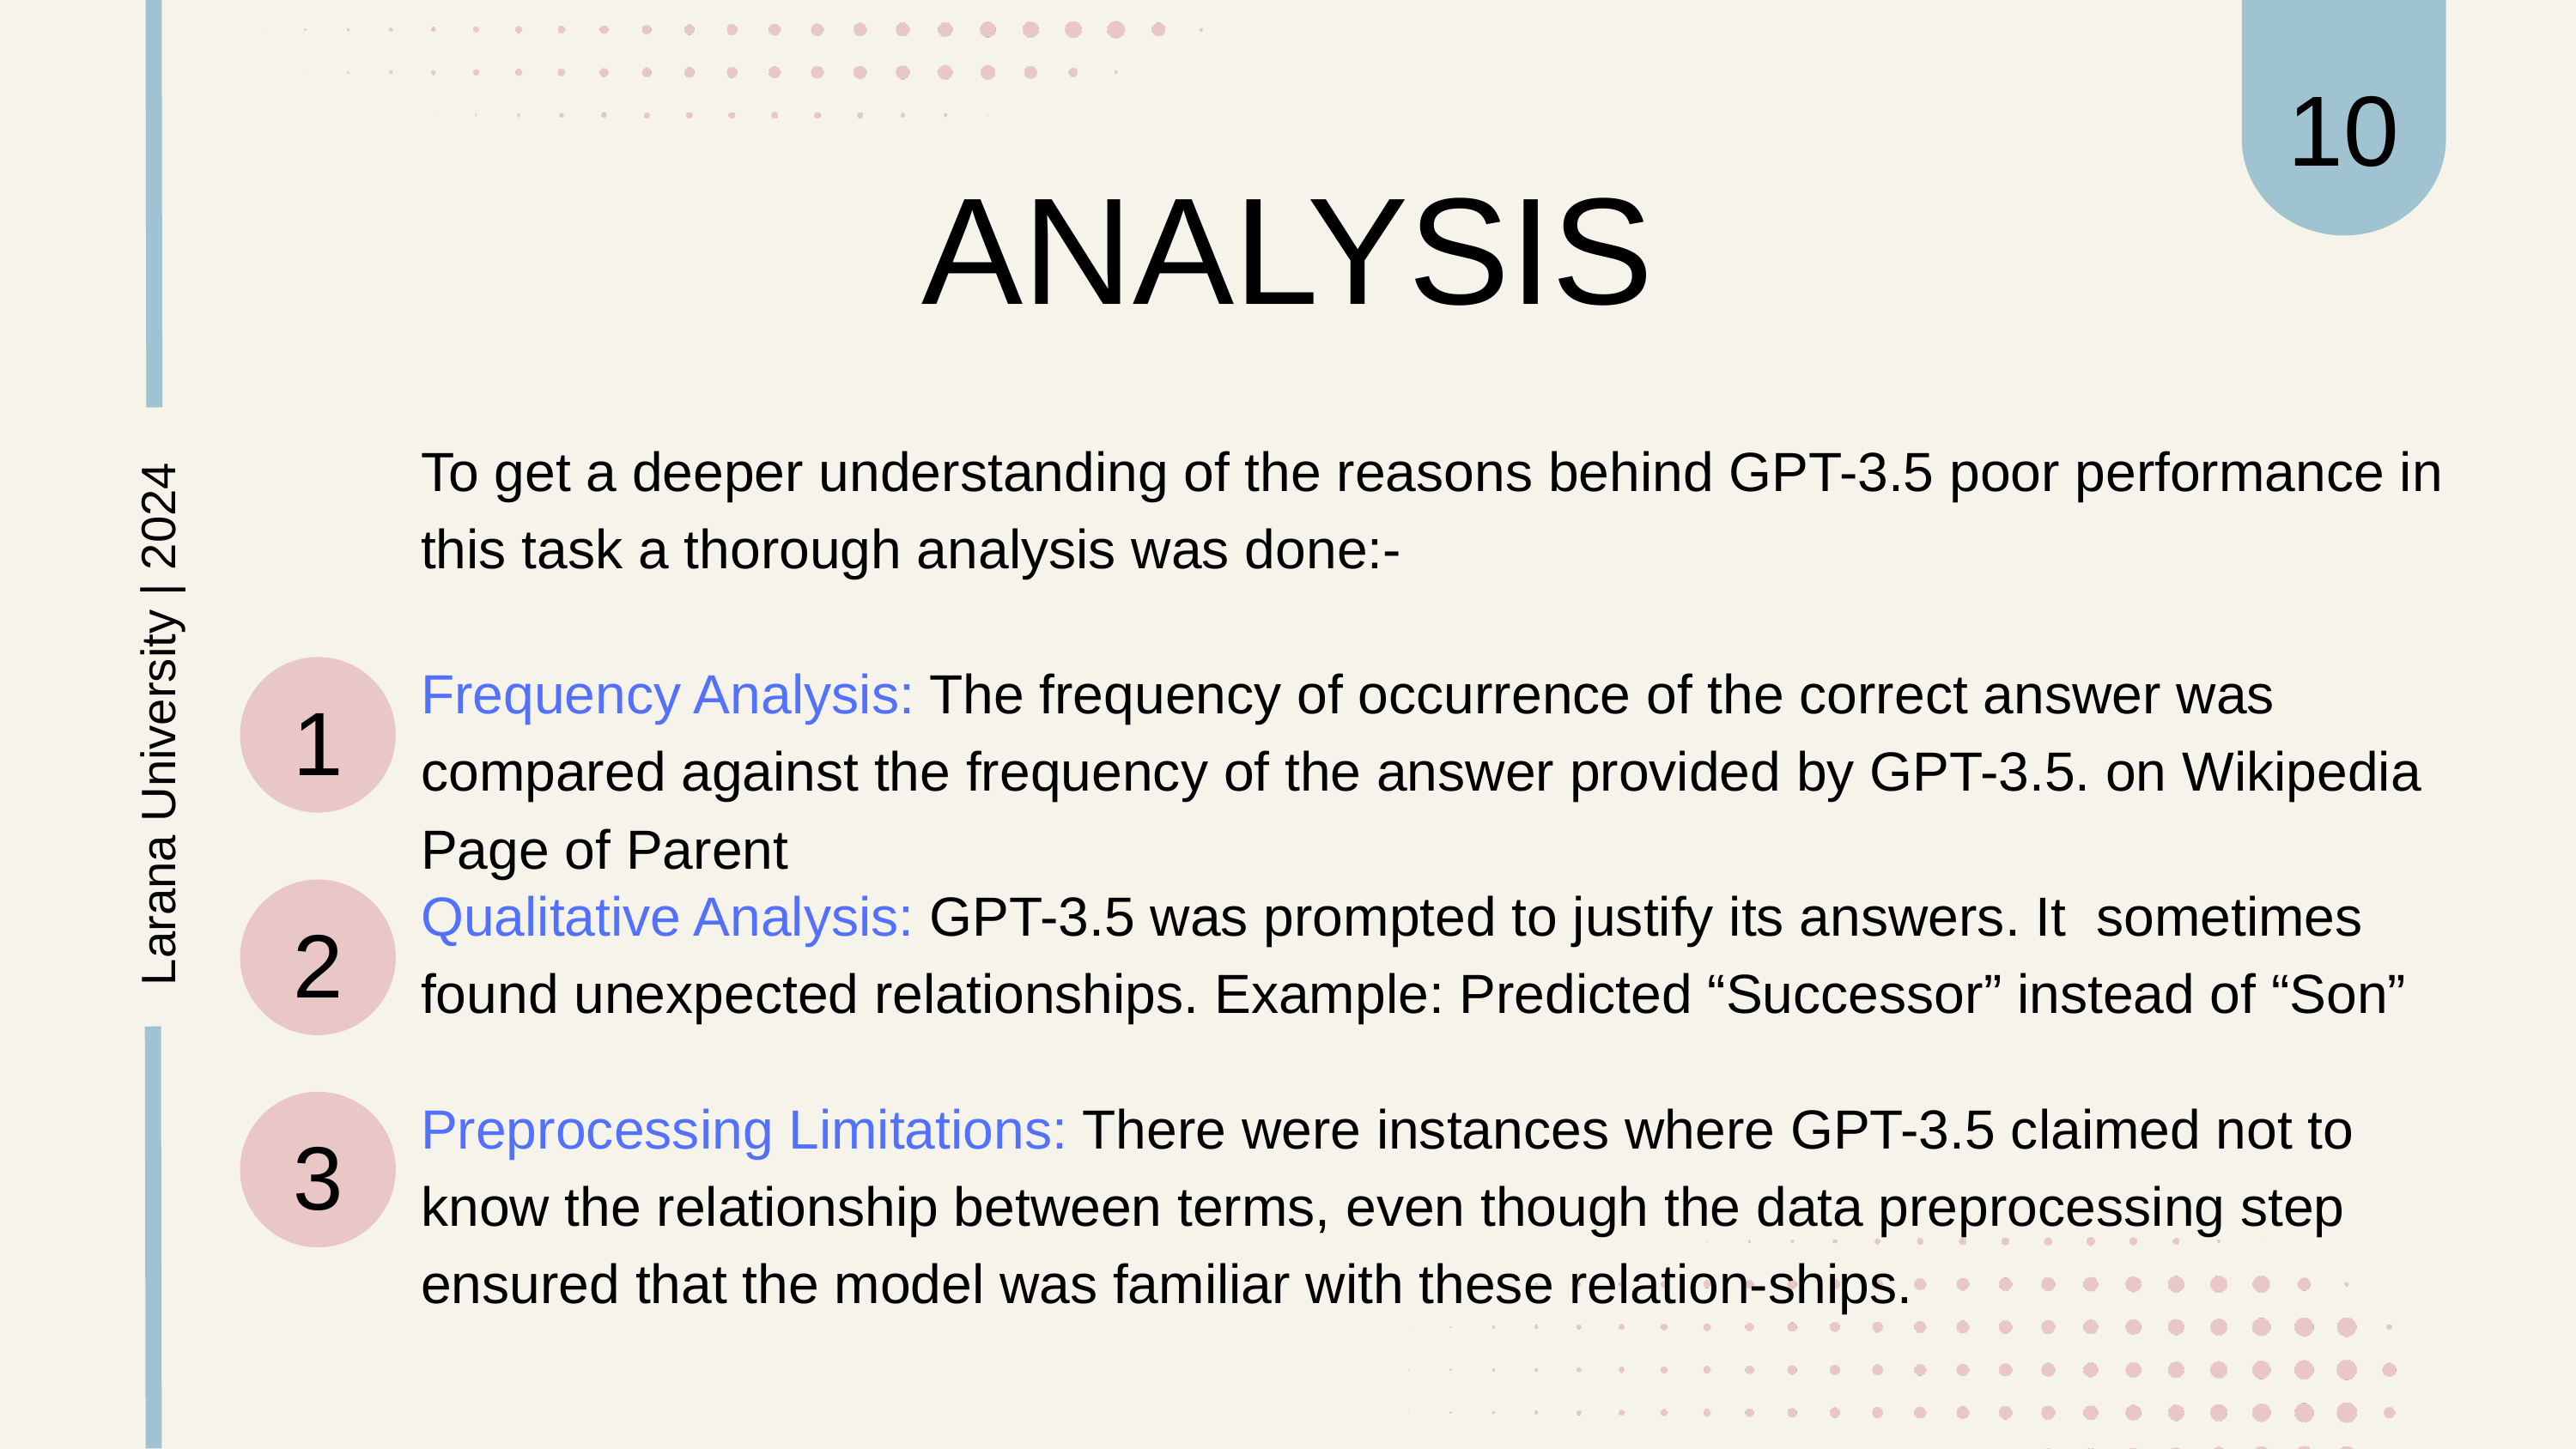

10

ANALYSIS
To get a deeper understanding of the reasons behind GPT-3.5 poor performance in this task a thorough analysis was done:-
Frequency Analysis: The frequency of occurrence of the correct answer was compared against the frequency of the answer provided by GPT-3.5. on Wikipedia Page of Parent

1
Larana University | 2024
Qualitative Analysis: GPT-3.5 was prompted to justify its answers. It  sometimes found unexpected relationships. Example: Predicted “Successor” instead of “Son”

2

Preprocessing Limitations: There were instances where GPT-3.5 claimed not to know the relationship between terms, even though the data preprocessing step ensured that the model was familiar with these relation-ships.

3